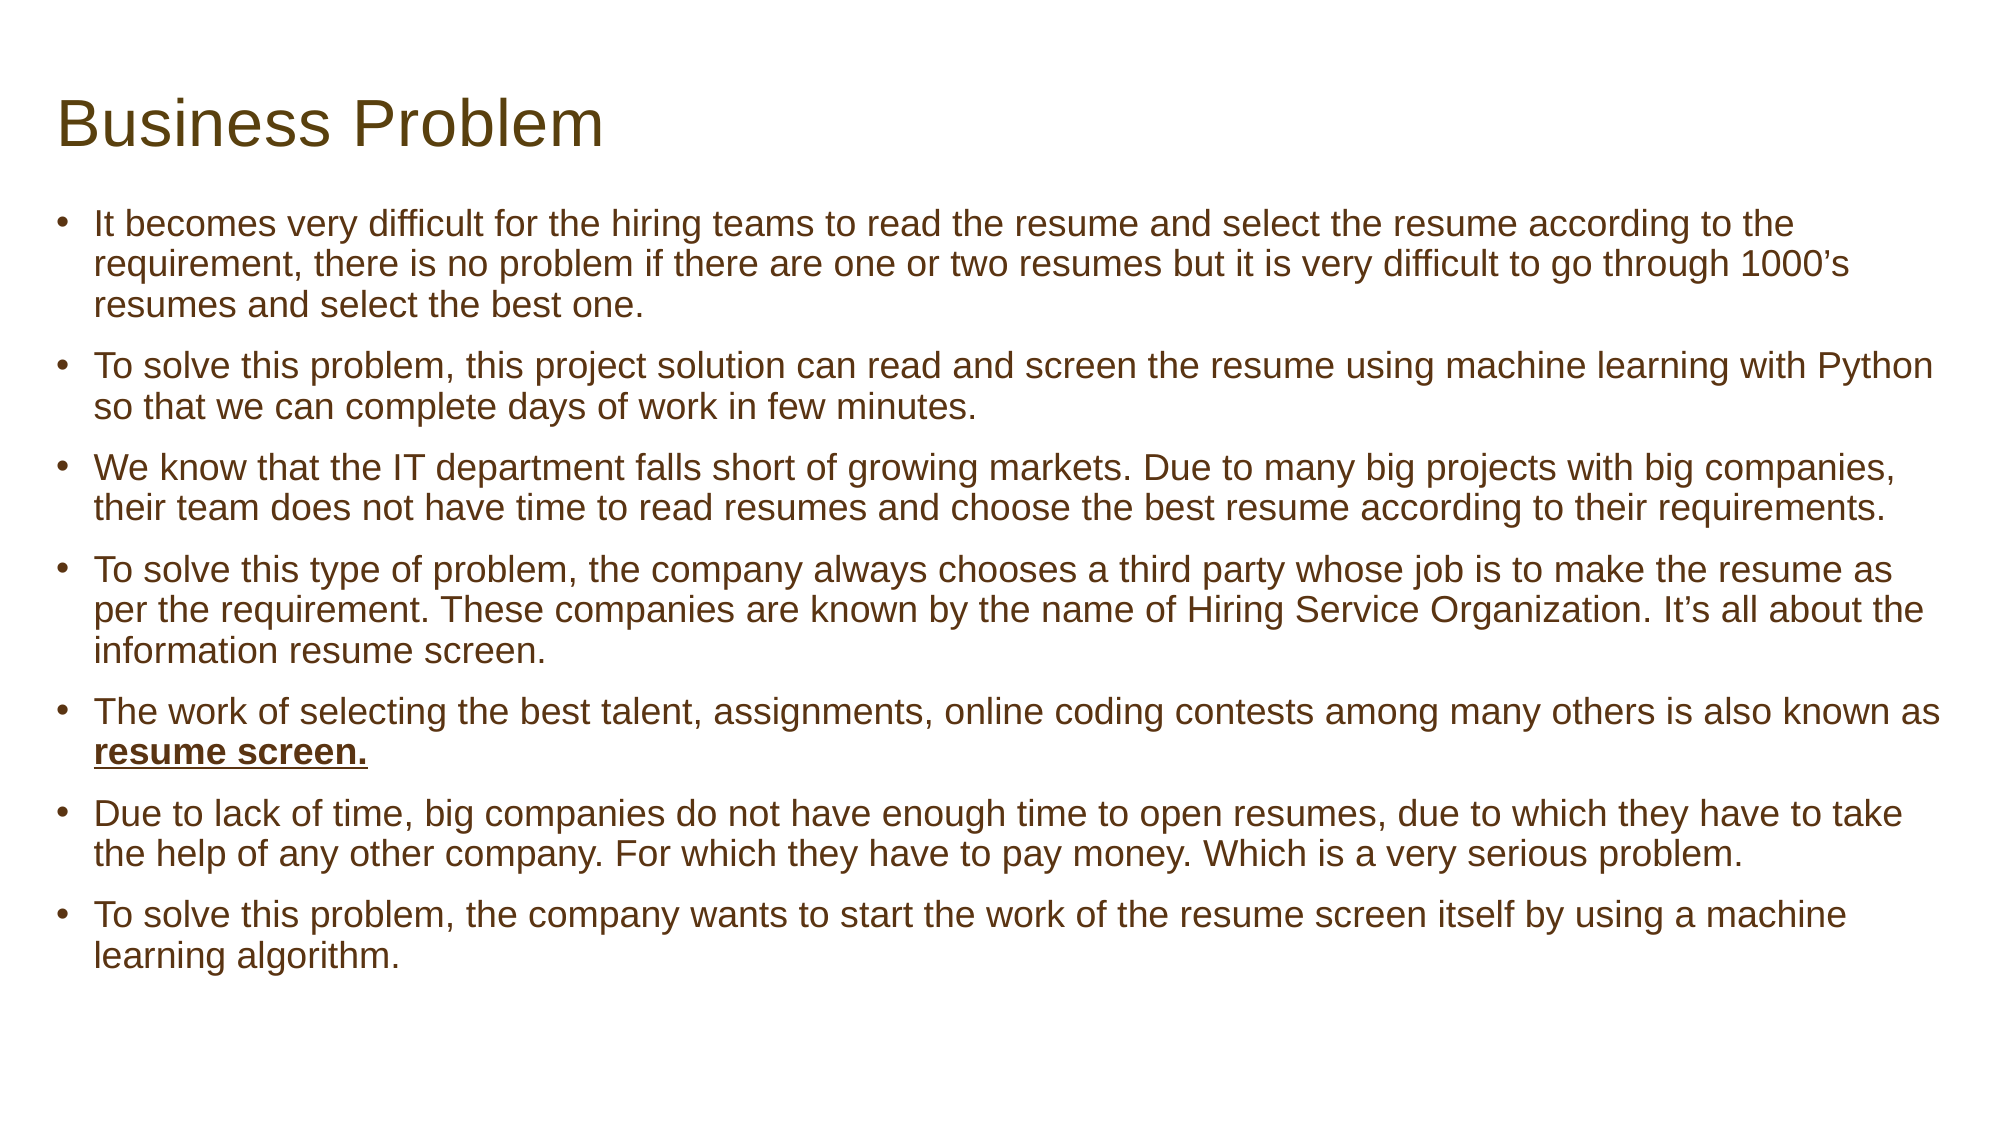

# Business Problem
It becomes very difficult for the hiring teams to read the resume and select the resume according to the requirement, there is no problem if there are one or two resumes but it is very difficult to go through 1000’s resumes and select the best one.
To solve this problem, this project solution can read and screen the resume using machine learning with Python so that we can complete days of work in few minutes.
We know that the IT department falls short of growing markets. Due to many big projects with big companies, their team does not have time to read resumes and choose the best resume according to their requirements.
To solve this type of problem, the company always chooses a third party whose job is to make the resume as per the requirement. These companies are known by the name of Hiring Service Organization. It’s all about the information resume screen.
The work of selecting the best talent, assignments, online coding contests among many others is also known as resume screen.
Due to lack of time, big companies do not have enough time to open resumes, due to which they have to take the help of any other company. For which they have to pay money. Which is a very serious problem.
To solve this problem, the company wants to start the work of the resume screen itself by using a machine learning algorithm.